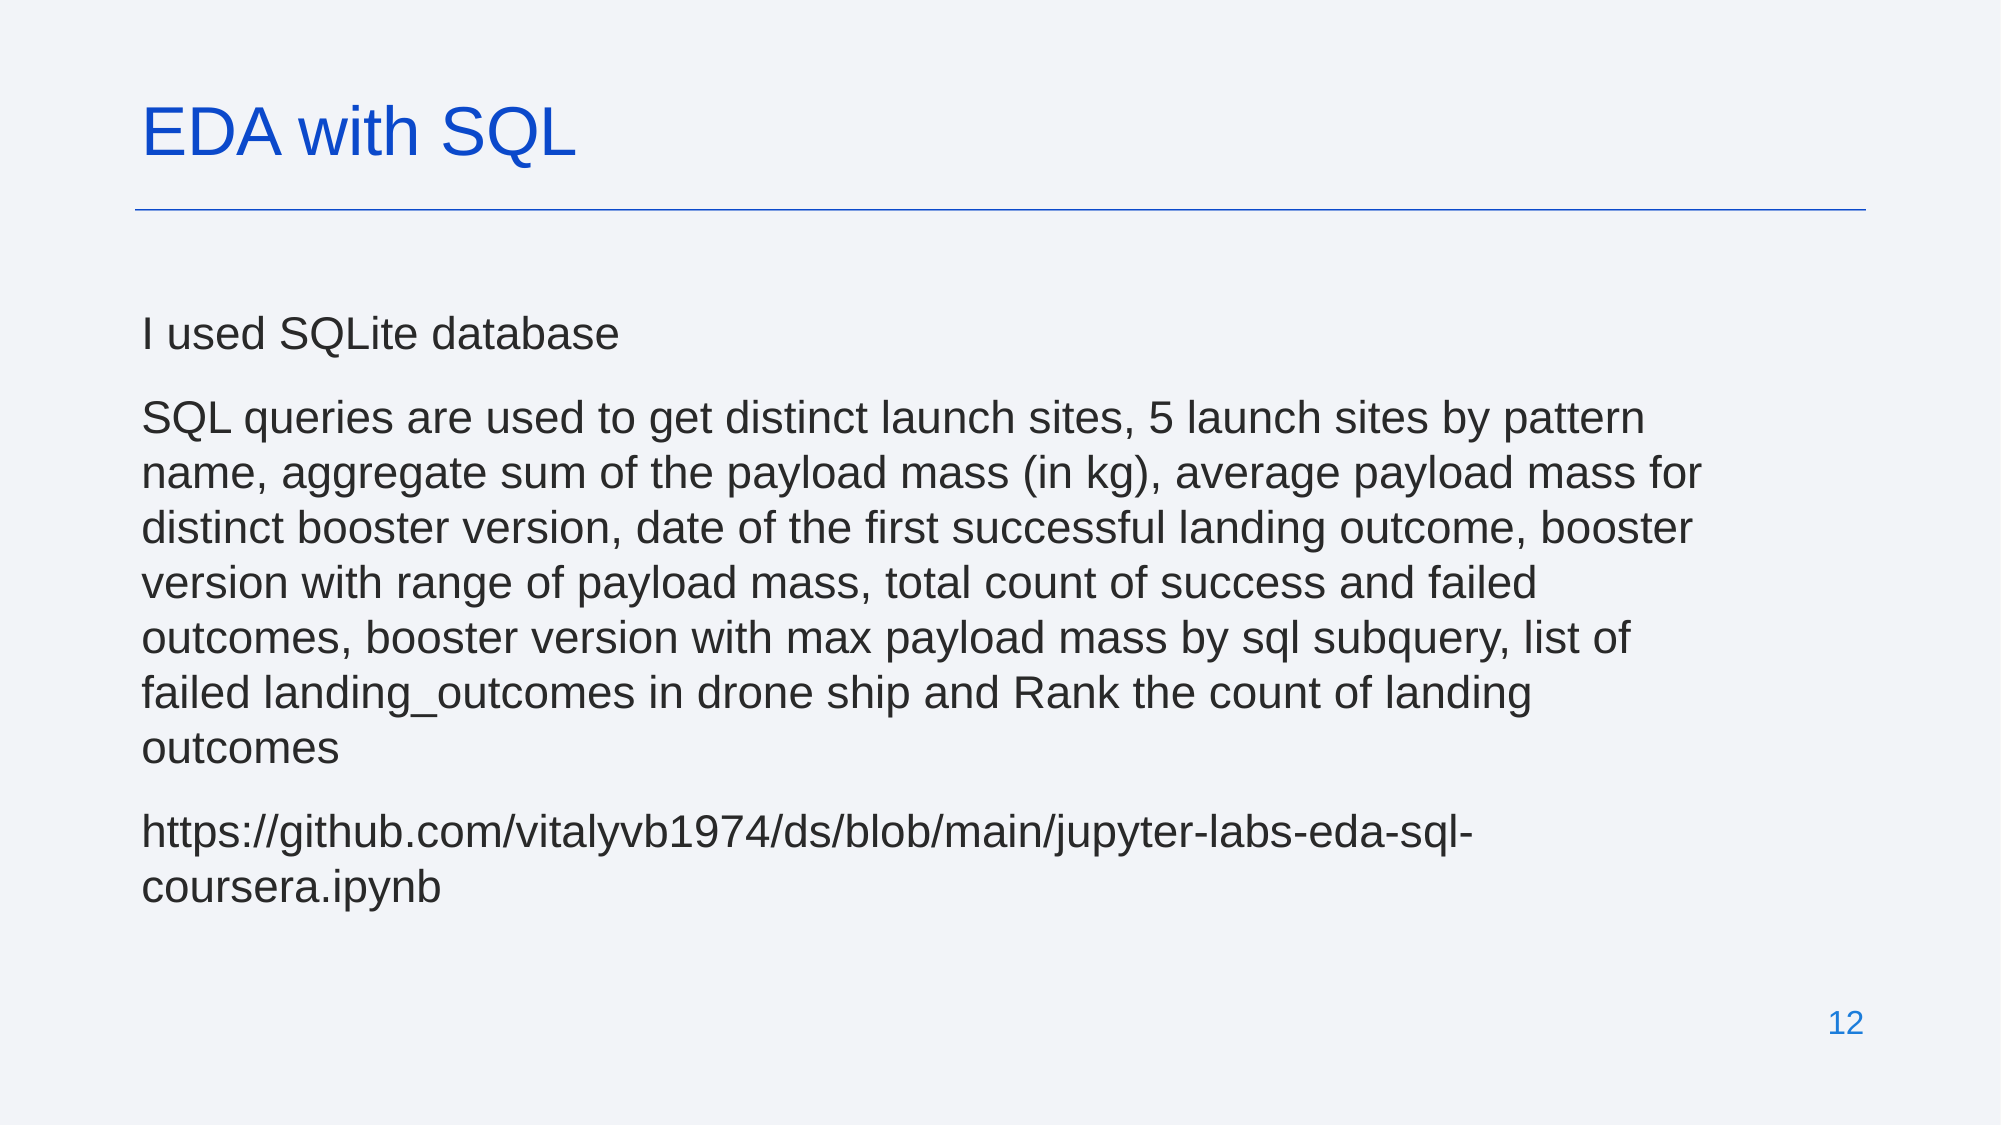

EDA with SQL
I used SQLite database
SQL queries are used to get distinct launch sites, 5 launch sites by pattern name, aggregate sum of the payload mass (in kg), average payload mass for distinct booster version, date of the first successful landing outcome, booster version with range of payload mass, total count of success and failed outcomes, booster version with max payload mass by sql subquery, list of  failed landing_outcomes in drone ship and Rank the count of landing outcomes
https://github.com/vitalyvb1974/ds/blob/main/jupyter-labs-eda-sql-coursera.ipynb

12